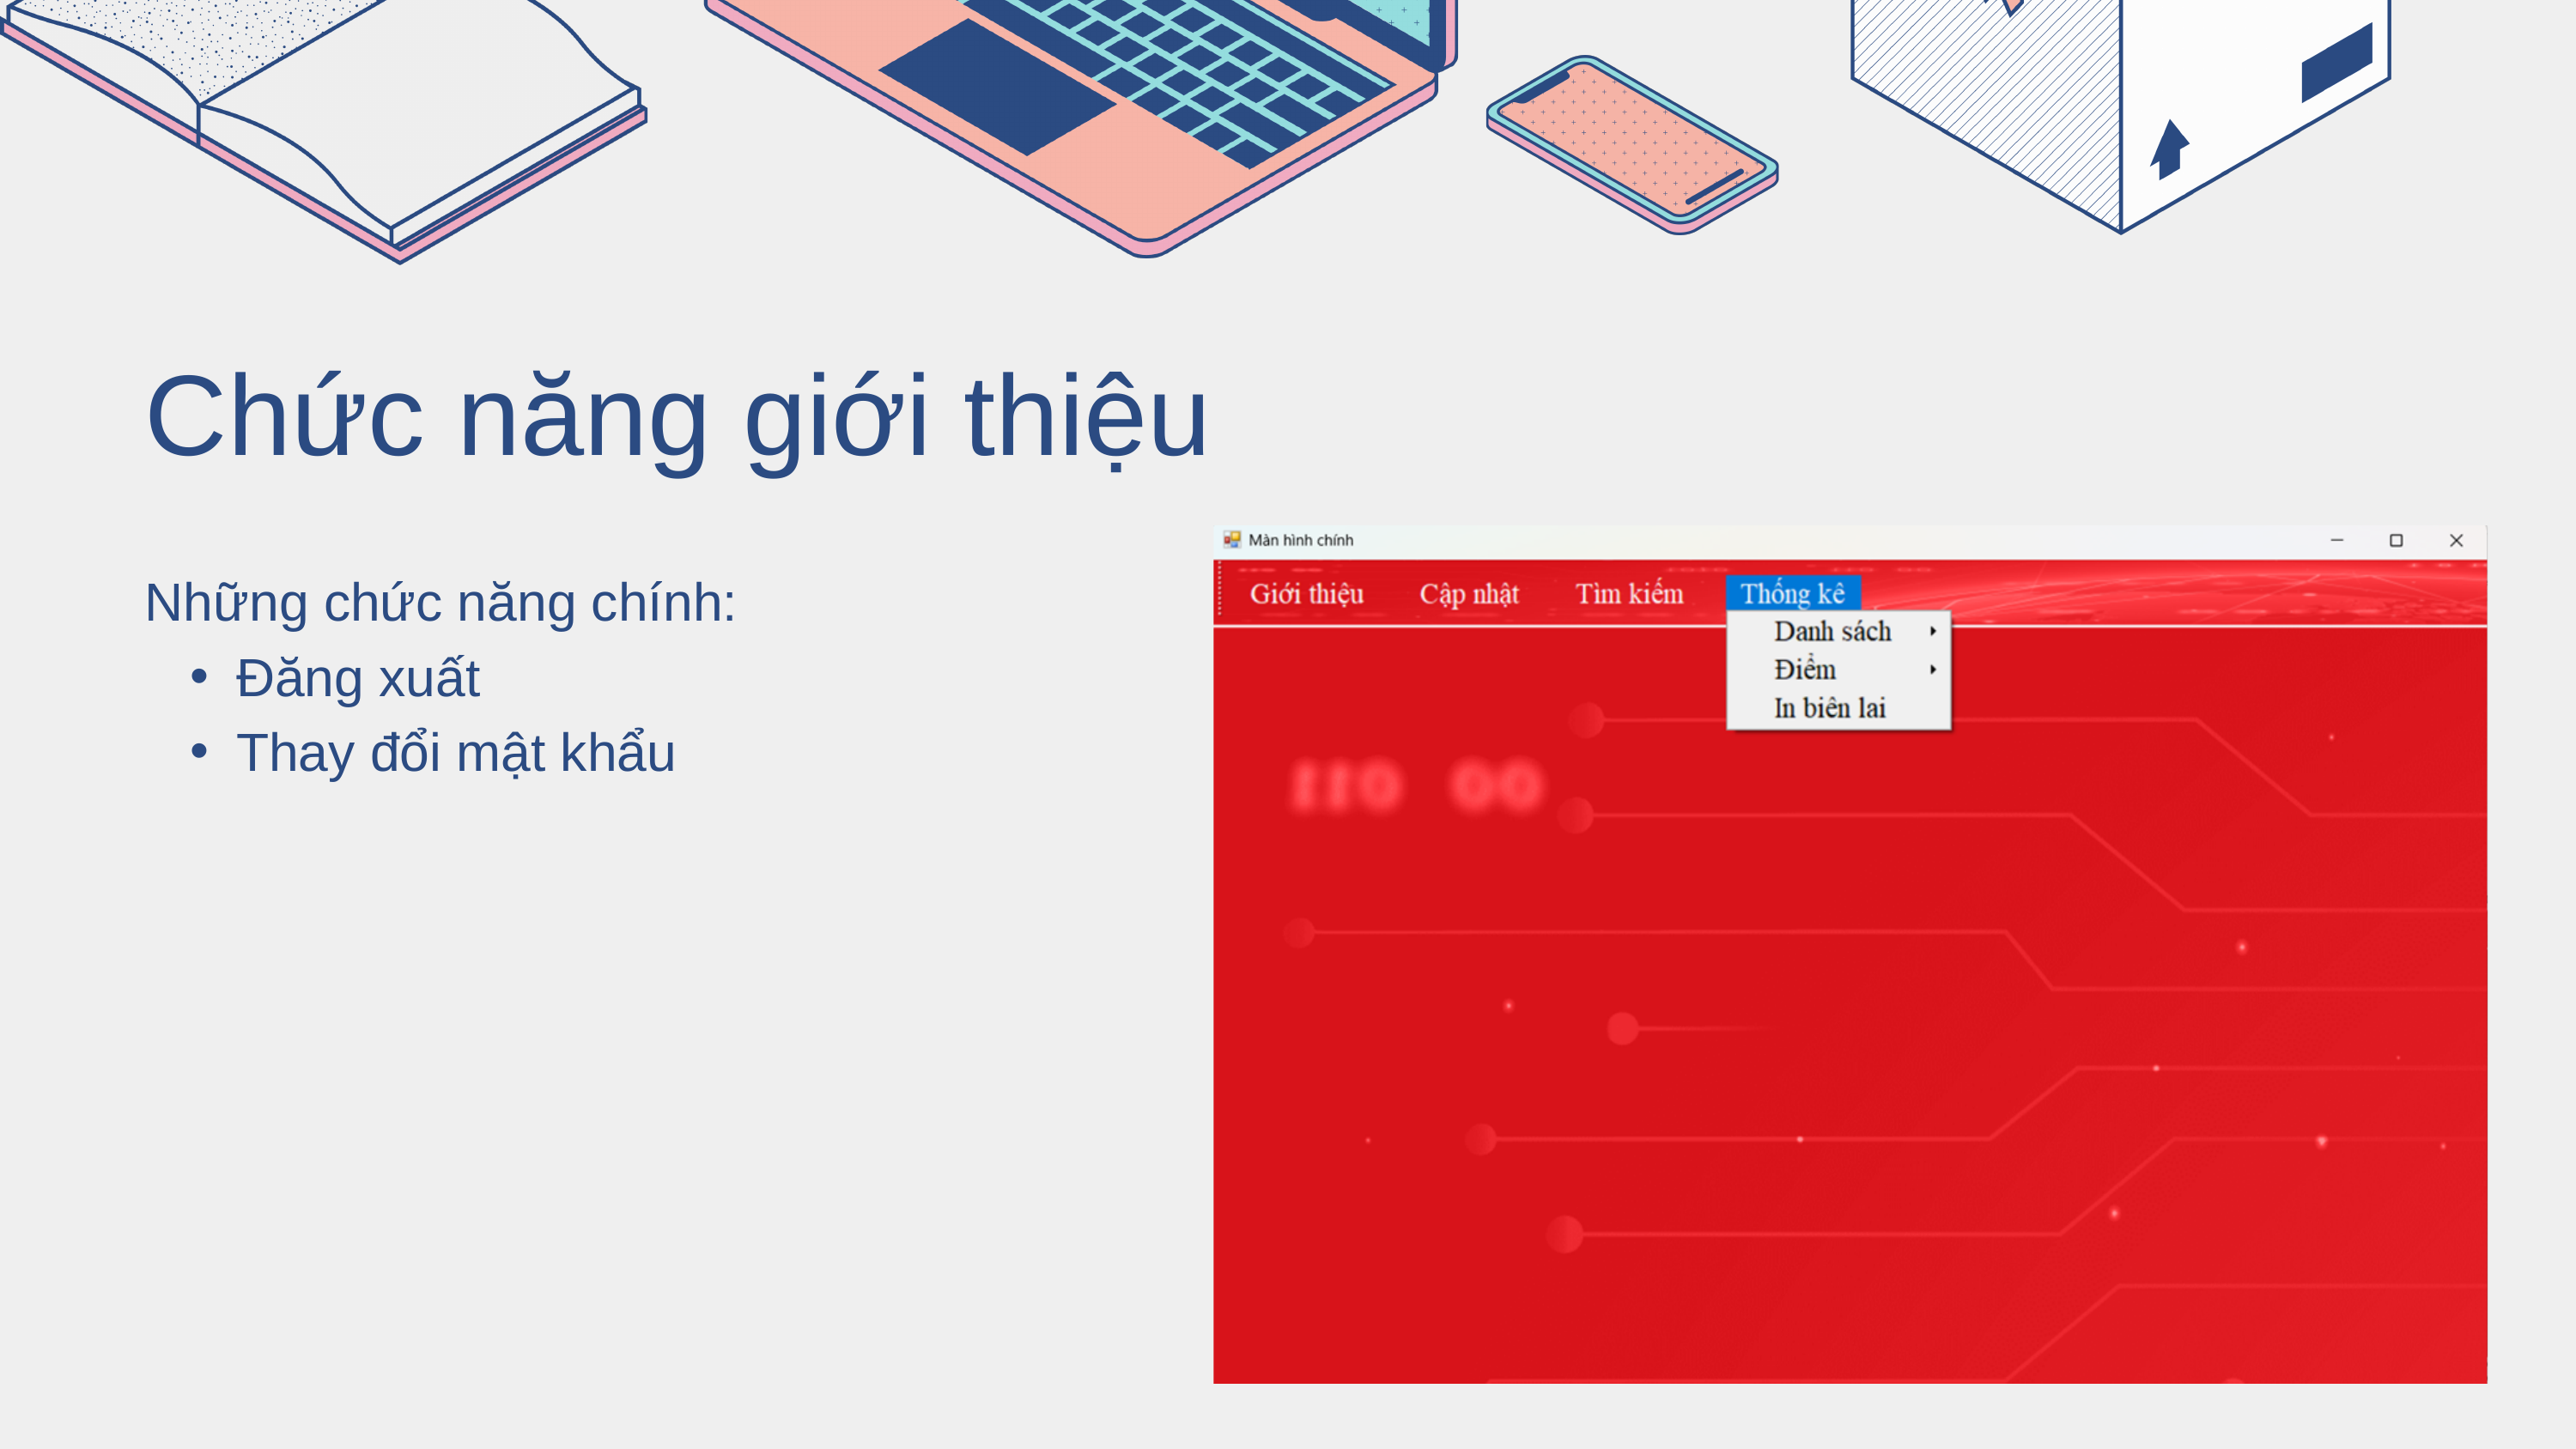

Chức năng giới thiệu

Những chức năng chính:
Đăng xuất
Thay đổi mật khẩu